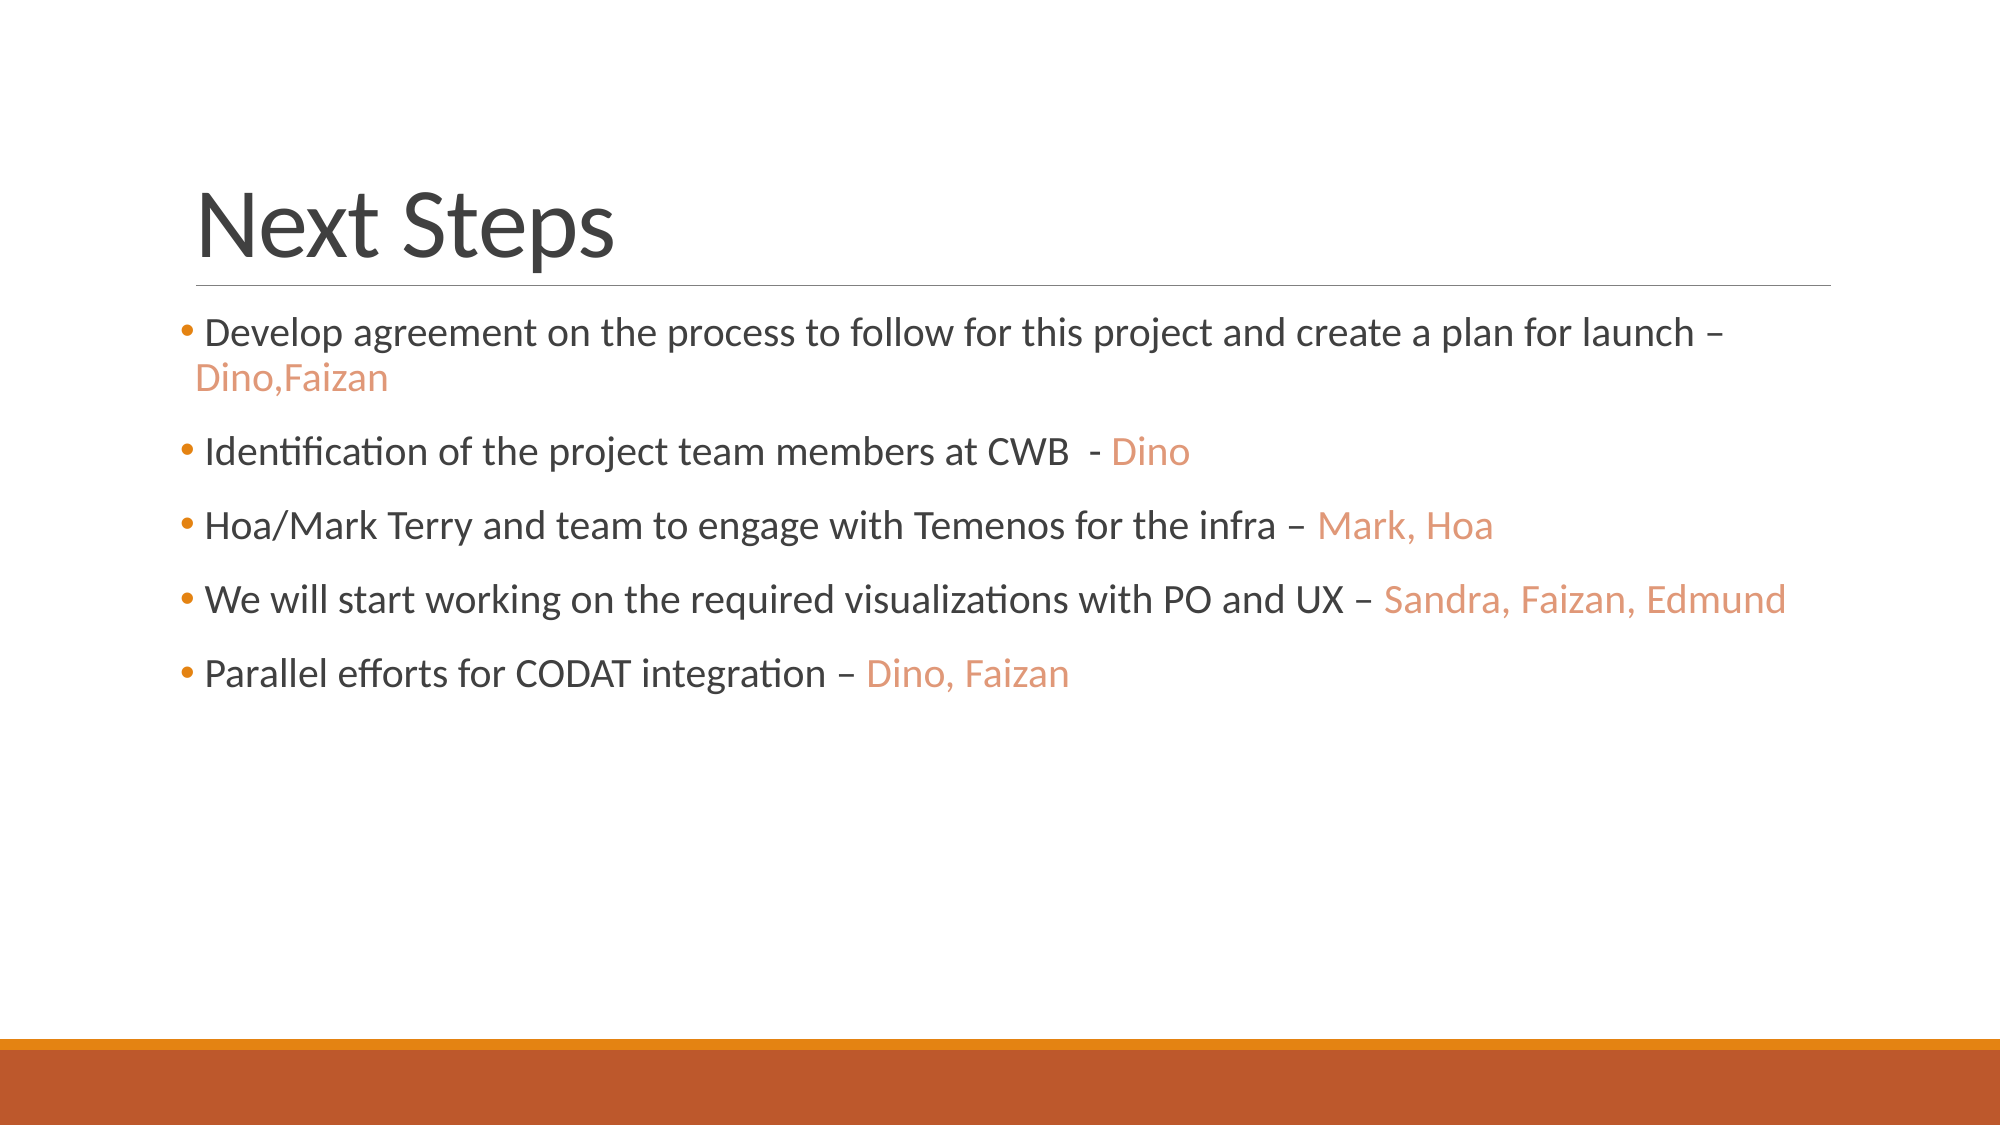

# Next Steps
 Develop agreement on the process to follow for this project and create a plan for launch – Dino,Faizan
 Identification of the project team members at CWB  - Dino
 Hoa/Mark Terry and team to engage with Temenos for the infra – Mark, Hoa
 We will start working on the required visualizations with PO and UX – Sandra, Faizan, Edmund
 Parallel efforts for CODAT integration – Dino, Faizan